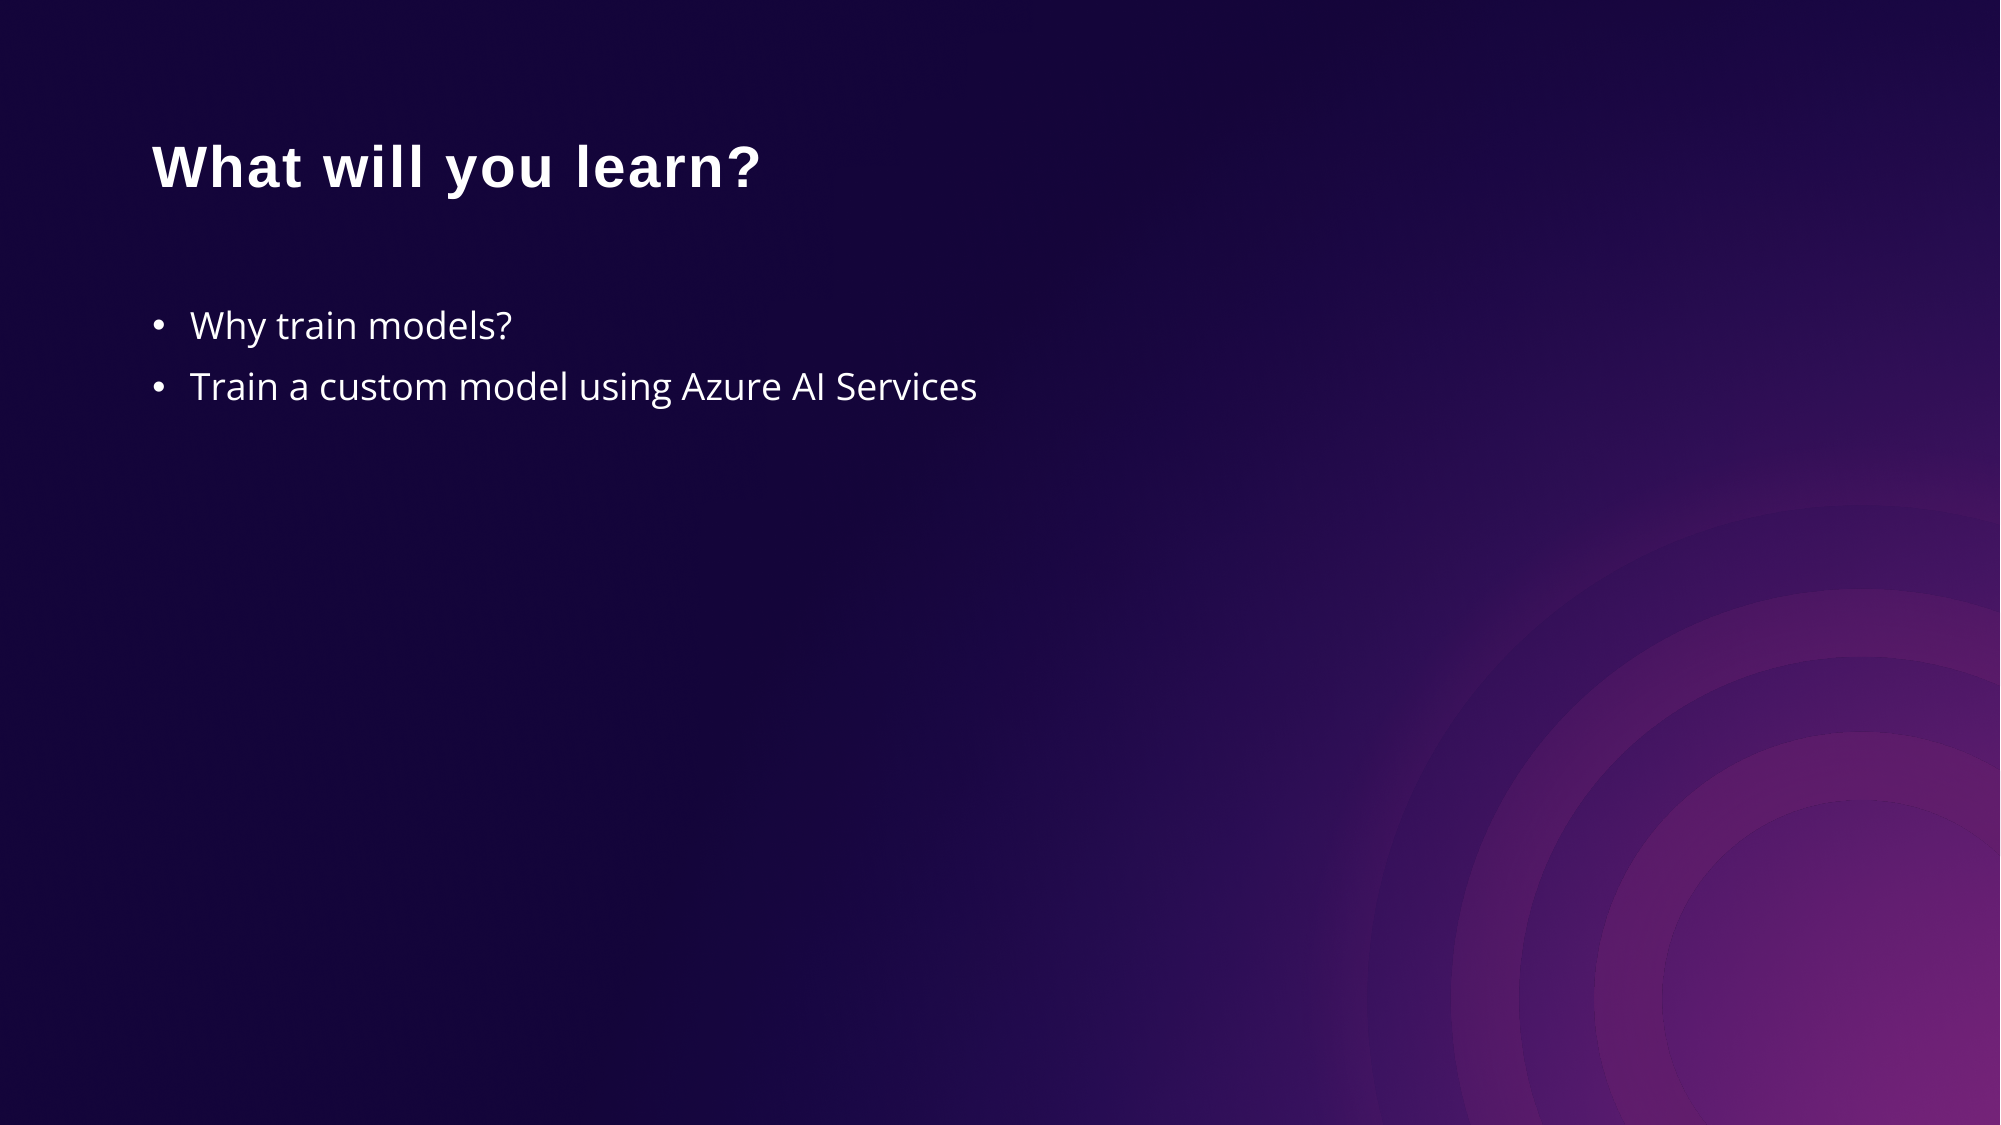

# What will you learn?
Why train models?
Train a custom model using Azure AI Services